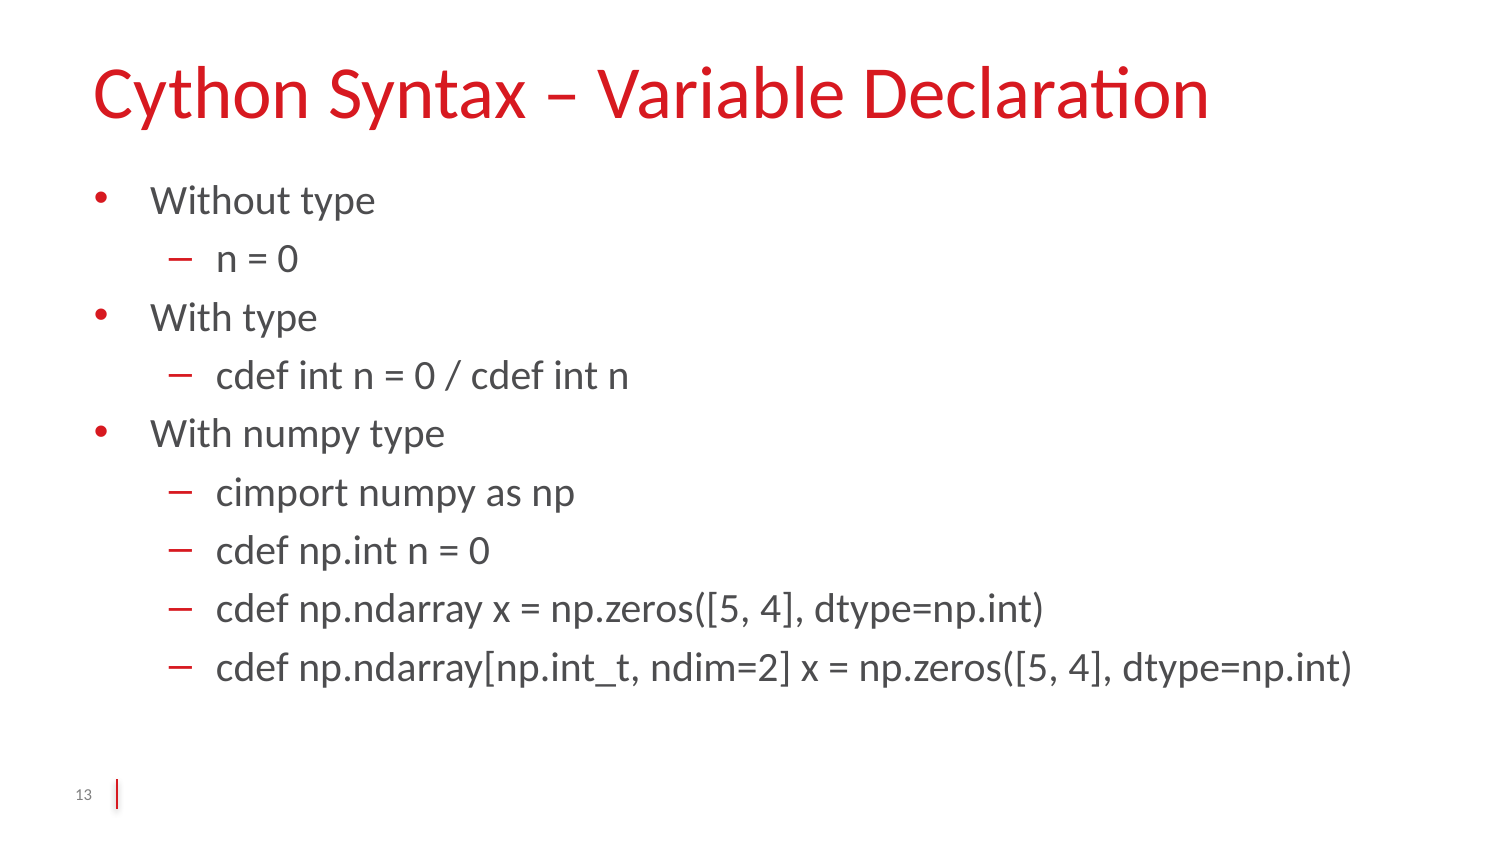

# Cython Syntax – Variable Declaration
Without type
n = 0
With type
cdef int n = 0 / cdef int n
With numpy type
cimport numpy as np
cdef np.int n = 0
cdef np.ndarray x = np.zeros([5, 4], dtype=np.int)
cdef np.ndarray[np.int_t, ndim=2] x = np.zeros([5, 4], dtype=np.int)